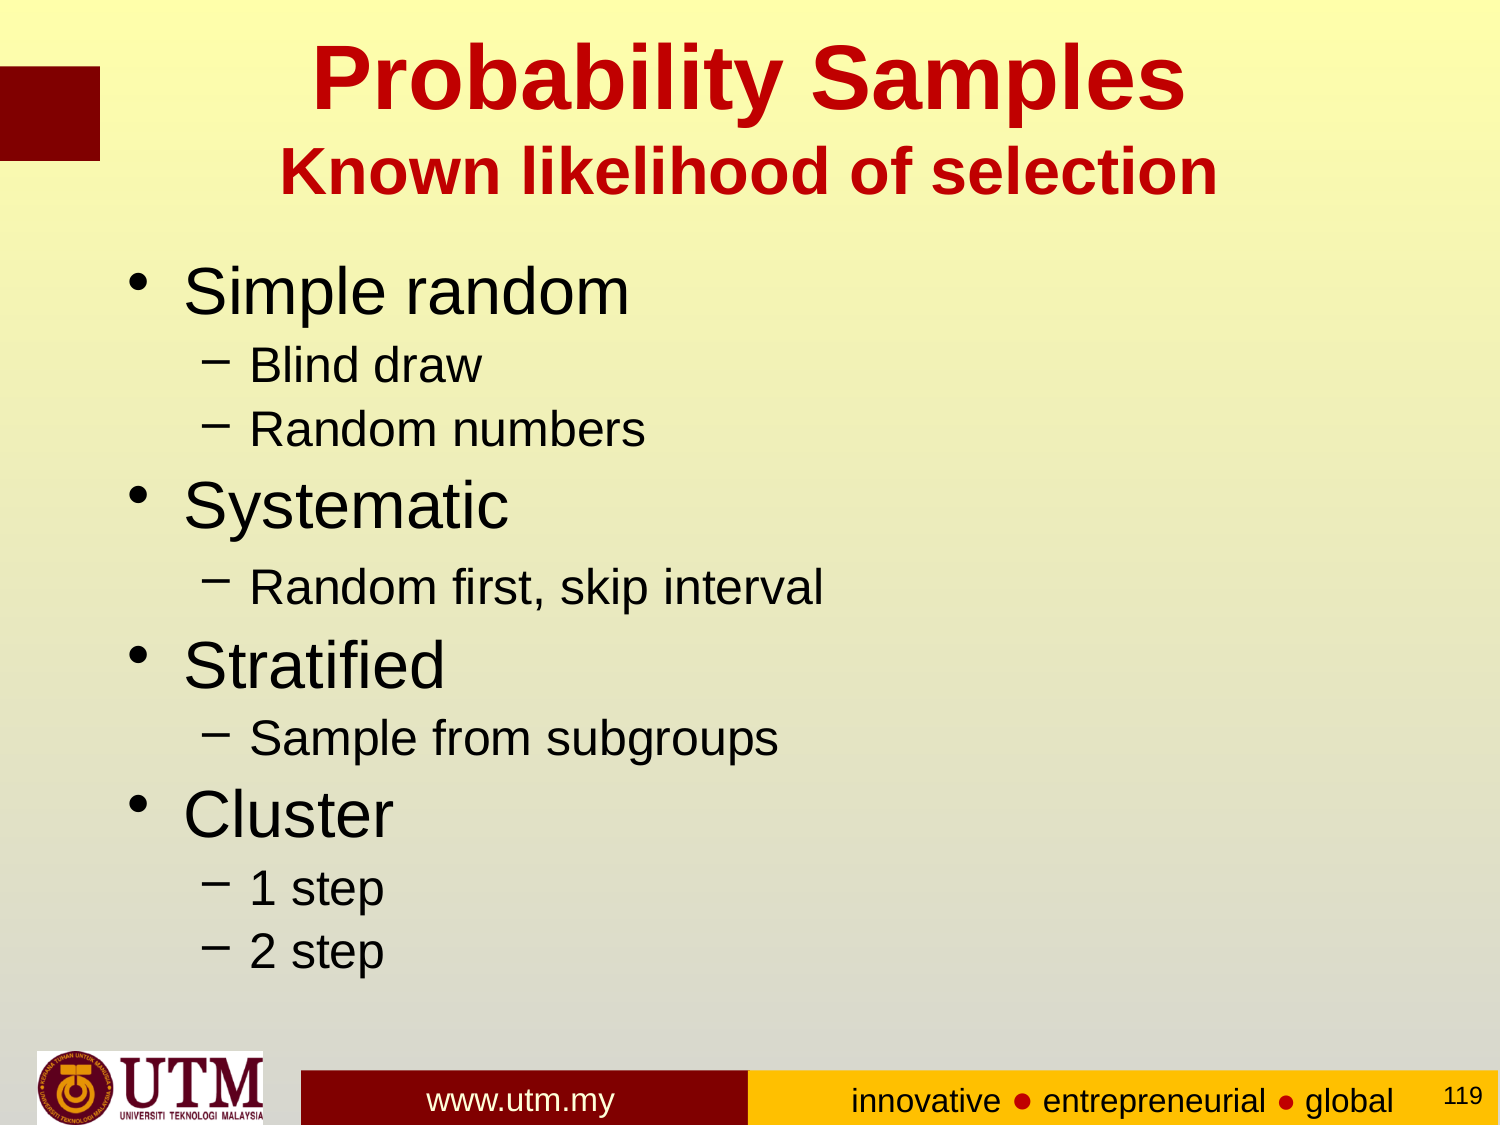

# Probability Samples Known likelihood of selection
Simple random
Blind draw
Random numbers
Systematic
Random first, skip interval
Stratified
Sample from subgroups
Cluster
1 step
2 step